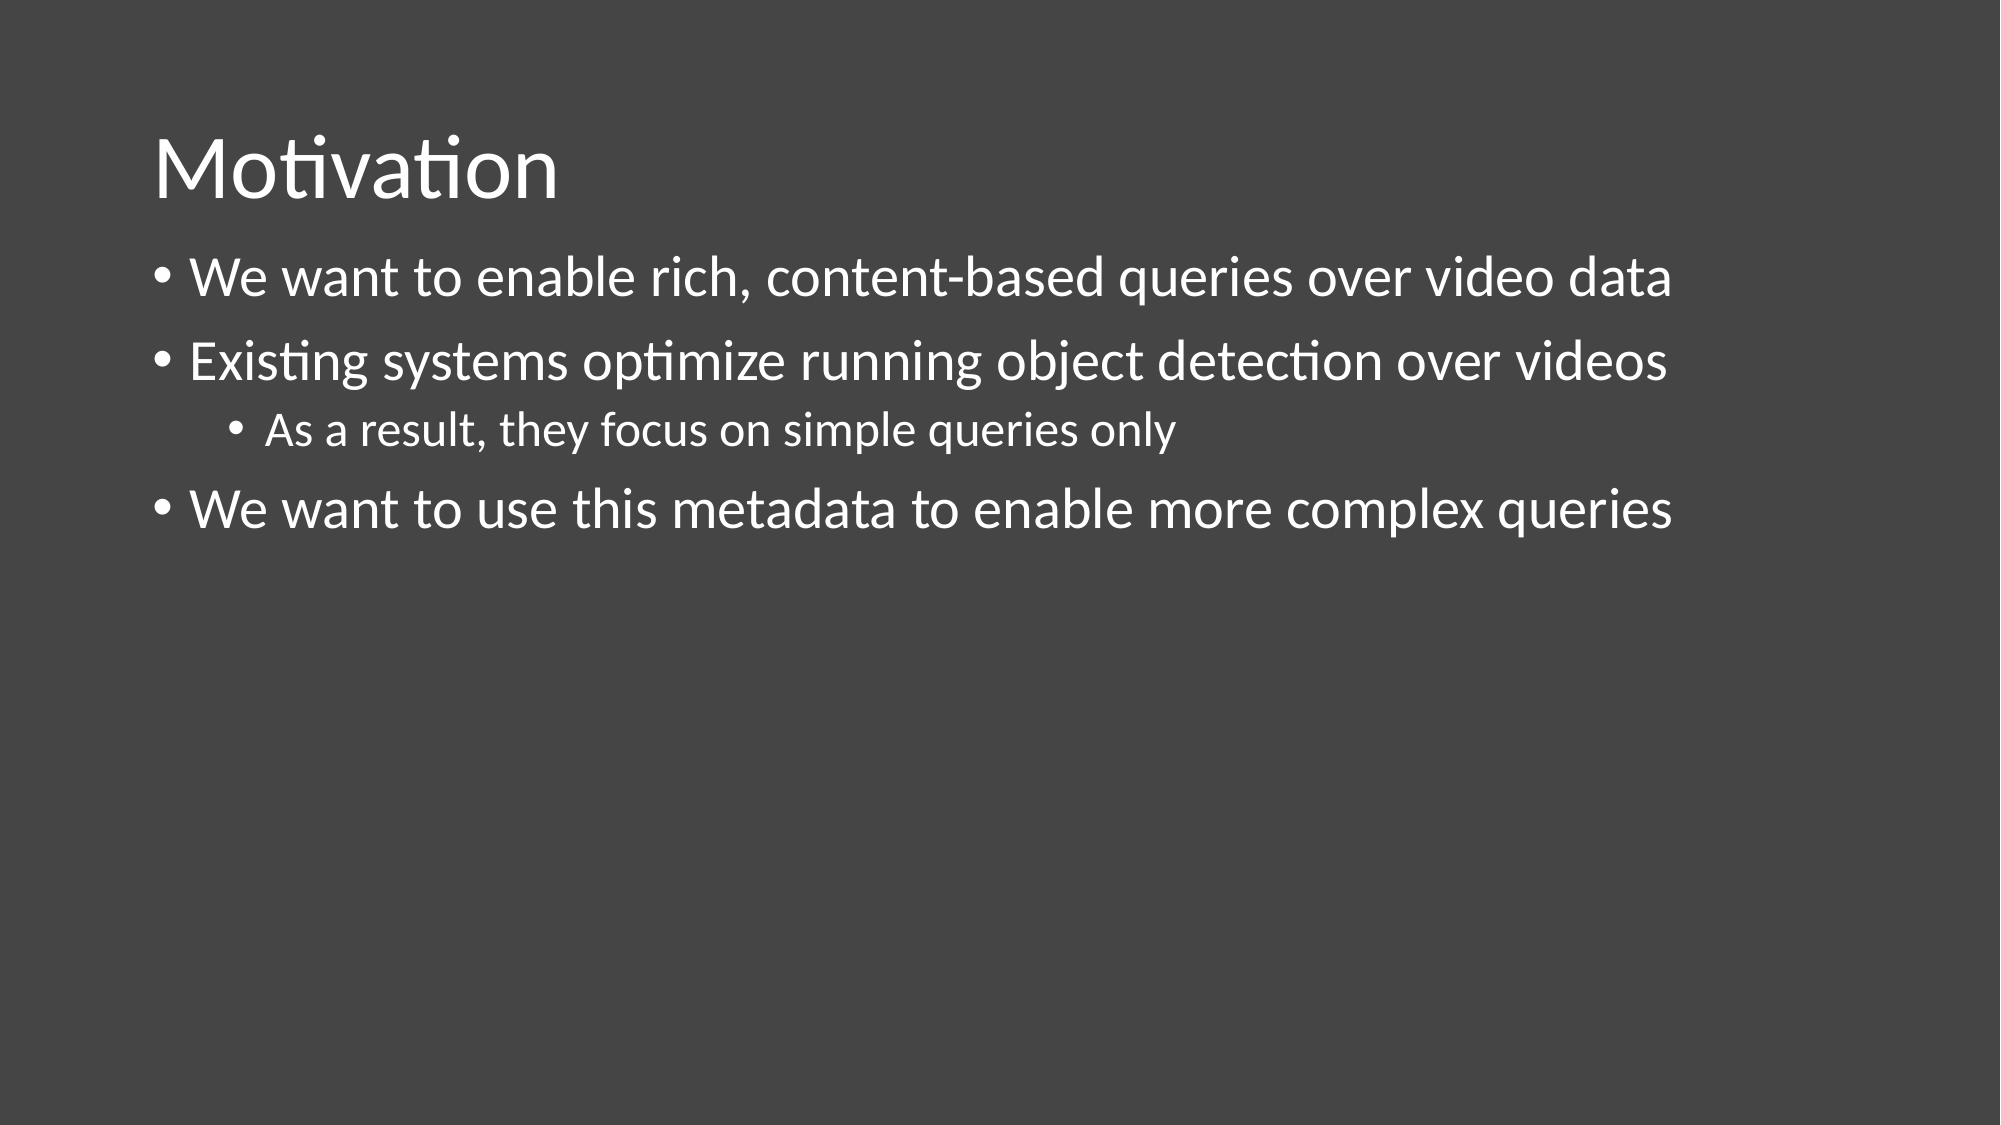

# Motivation
We want to enable rich, content-based queries over video data
Existing systems optimize running object detection over videos
As a result, they focus on simple queries only
We want to use this metadata to enable more complex queries